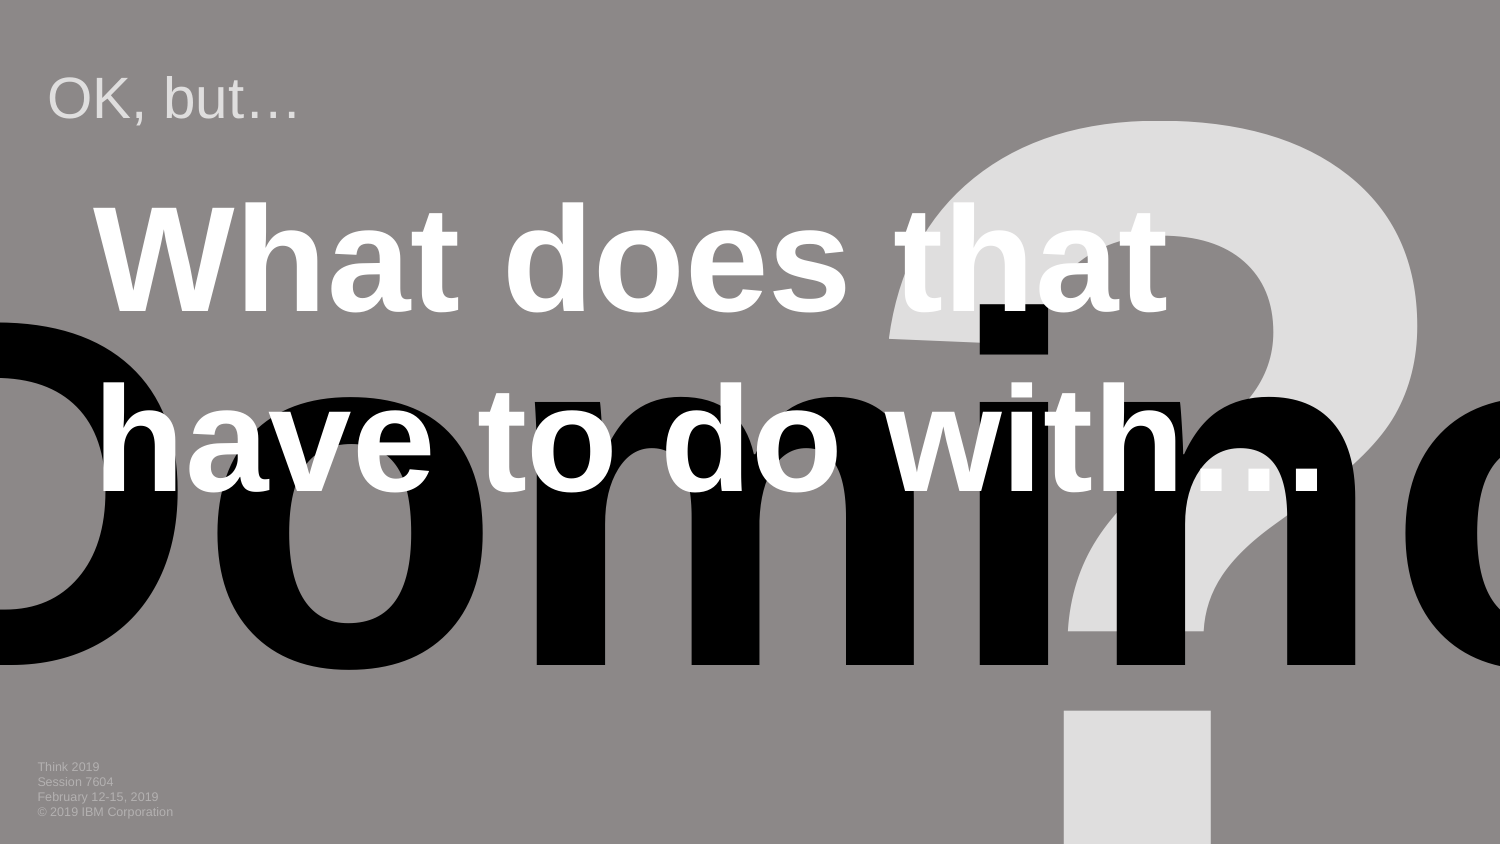

?
OK, but…
Domino
# What does that have to do with…
Think 2019
Session 7604
February 12-15, 2019
© 2019 IBM Corporation